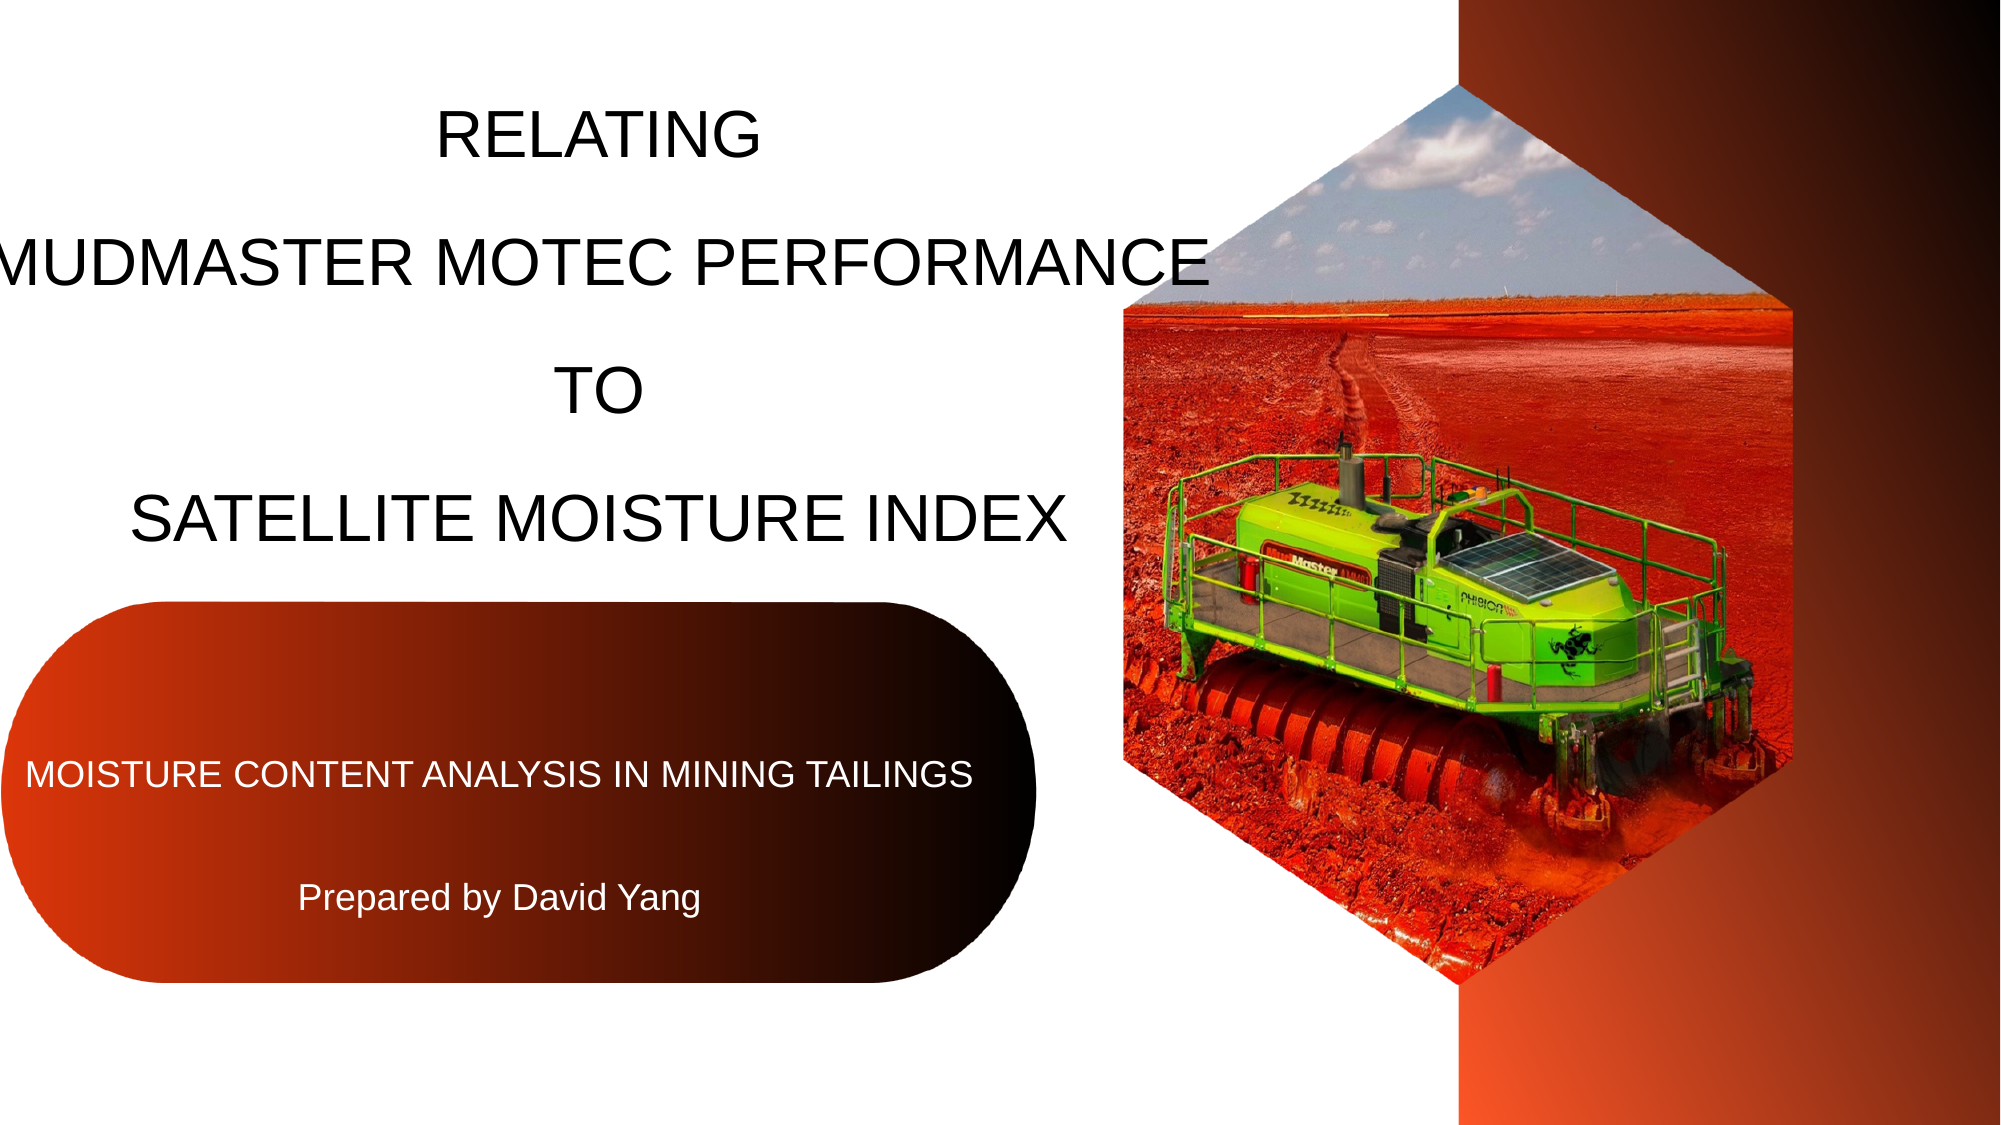

RELATING
MUDMASTER MOTEC PERFORMANCE
TO
SATELLITE MOISTURE INDEX
MOISTURE CONTENT ANALYSIS IN MINING TAILINGS

Prepared by David Yang